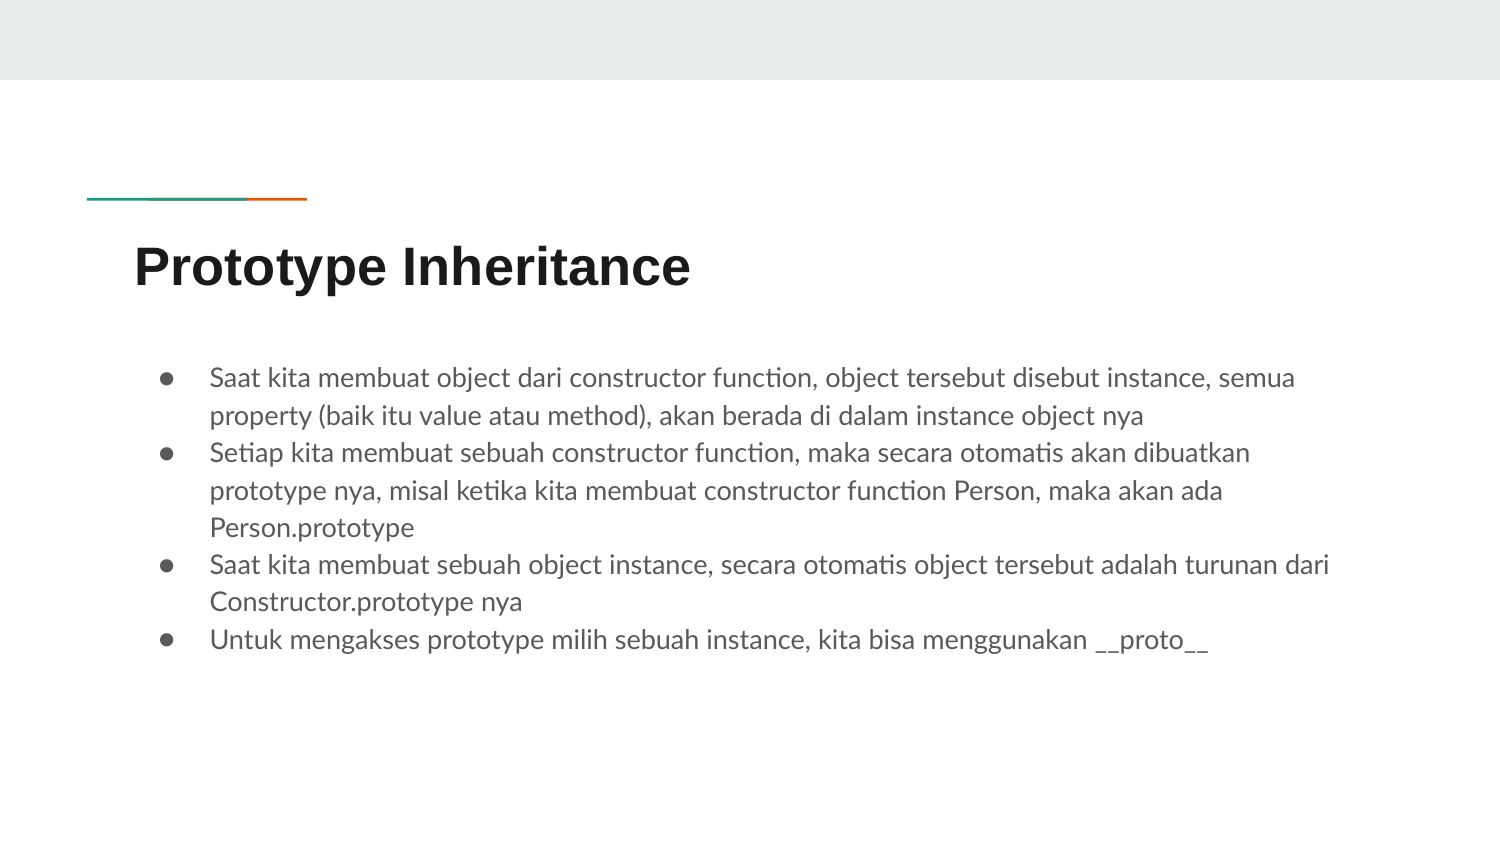

# Prototype Inheritance
Saat kita membuat object dari constructor function, object tersebut disebut instance, semua property (baik itu value atau method), akan berada di dalam instance object nya
Setiap kita membuat sebuah constructor function, maka secara otomatis akan dibuatkan prototype nya, misal ketika kita membuat constructor function Person, maka akan ada Person.prototype
Saat kita membuat sebuah object instance, secara otomatis object tersebut adalah turunan dari Constructor.prototype nya
Untuk mengakses prototype milih sebuah instance, kita bisa menggunakan __proto__